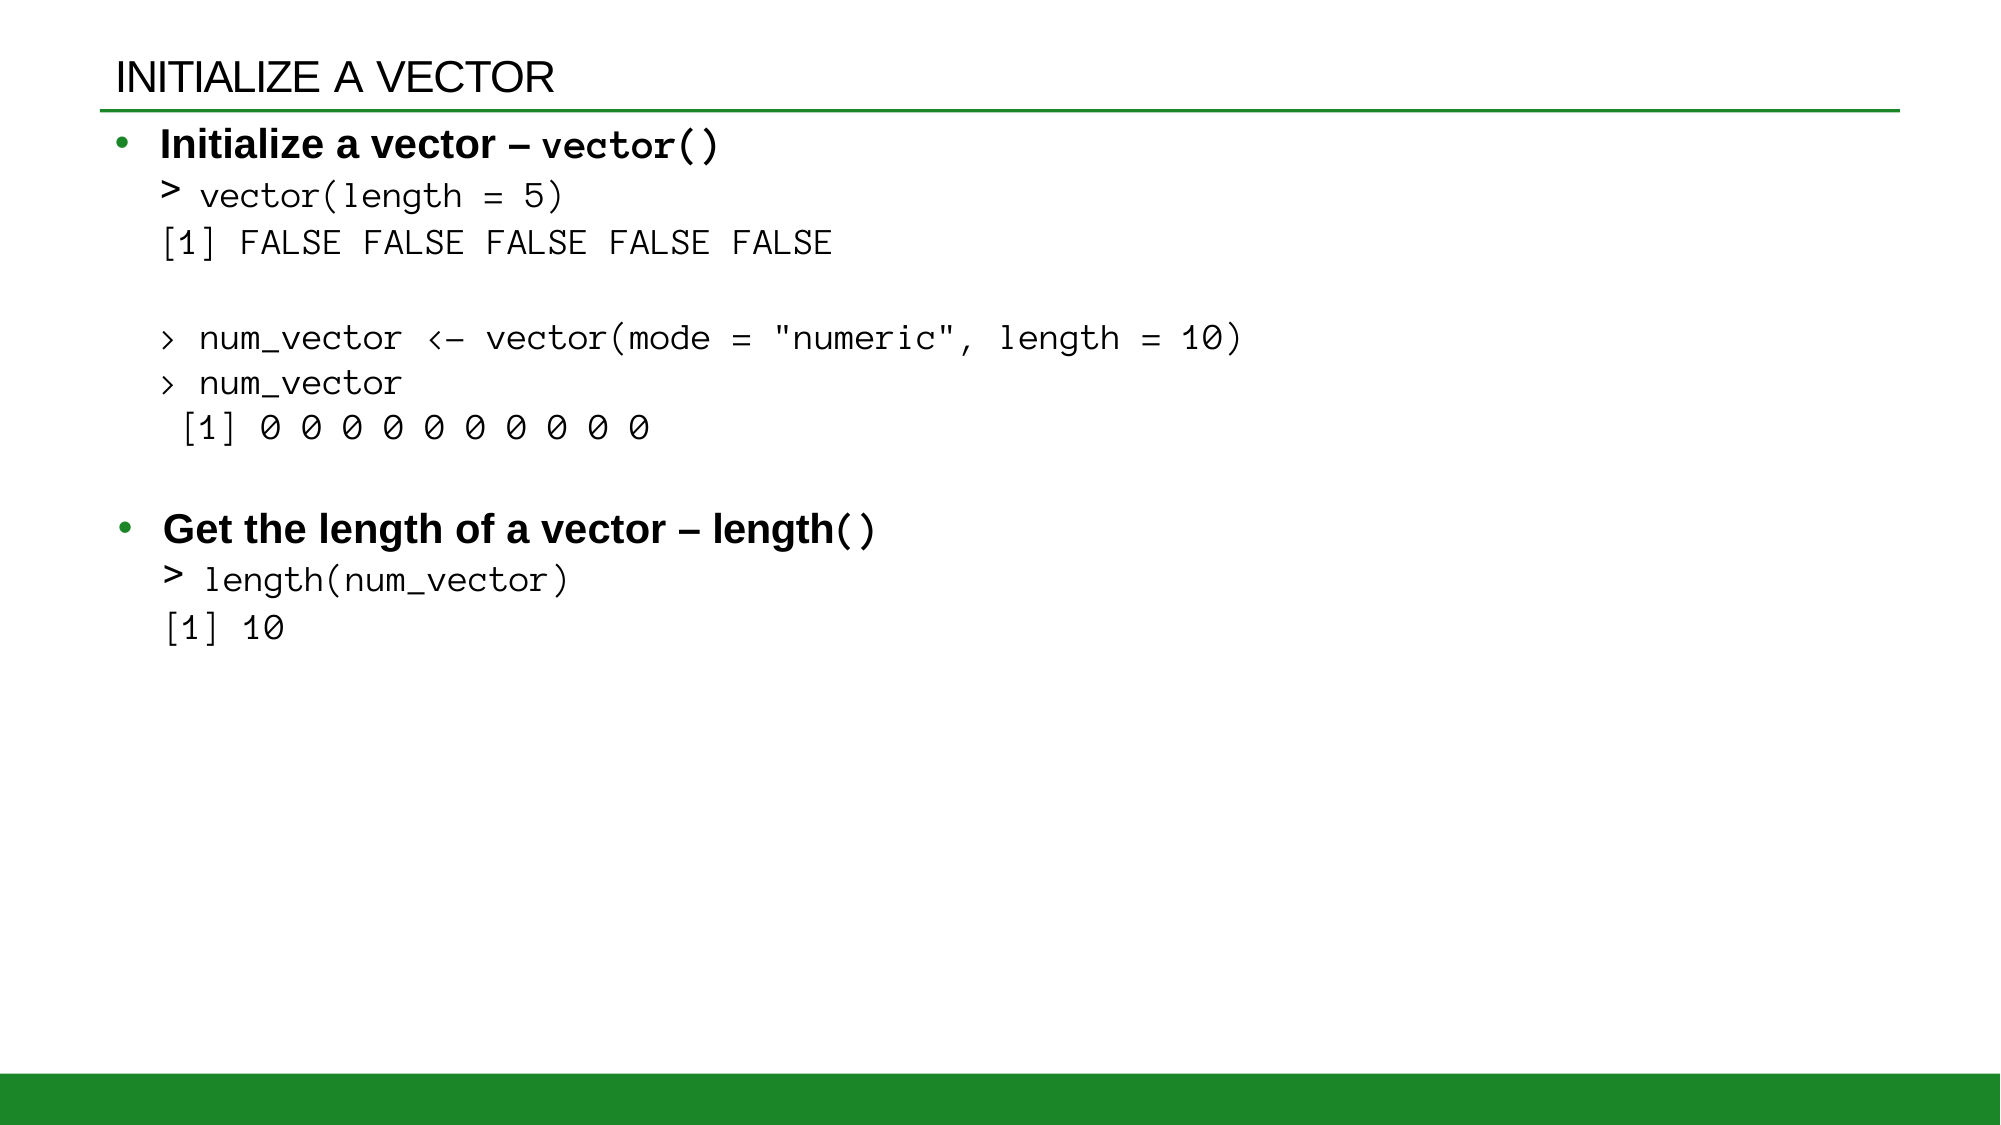

# INITIALIZE A VECTOR
Initialize a vector – vector()
vector(length = 5)
[1] FALSE FALSE FALSE FALSE FALSE

> num_vector <- vector(mode = "numeric", length = 10)
> num_vector
 [1] 0 0 0 0 0 0 0 0 0 0
Get the length of a vector – length()
length(num_vector)
[1] 10